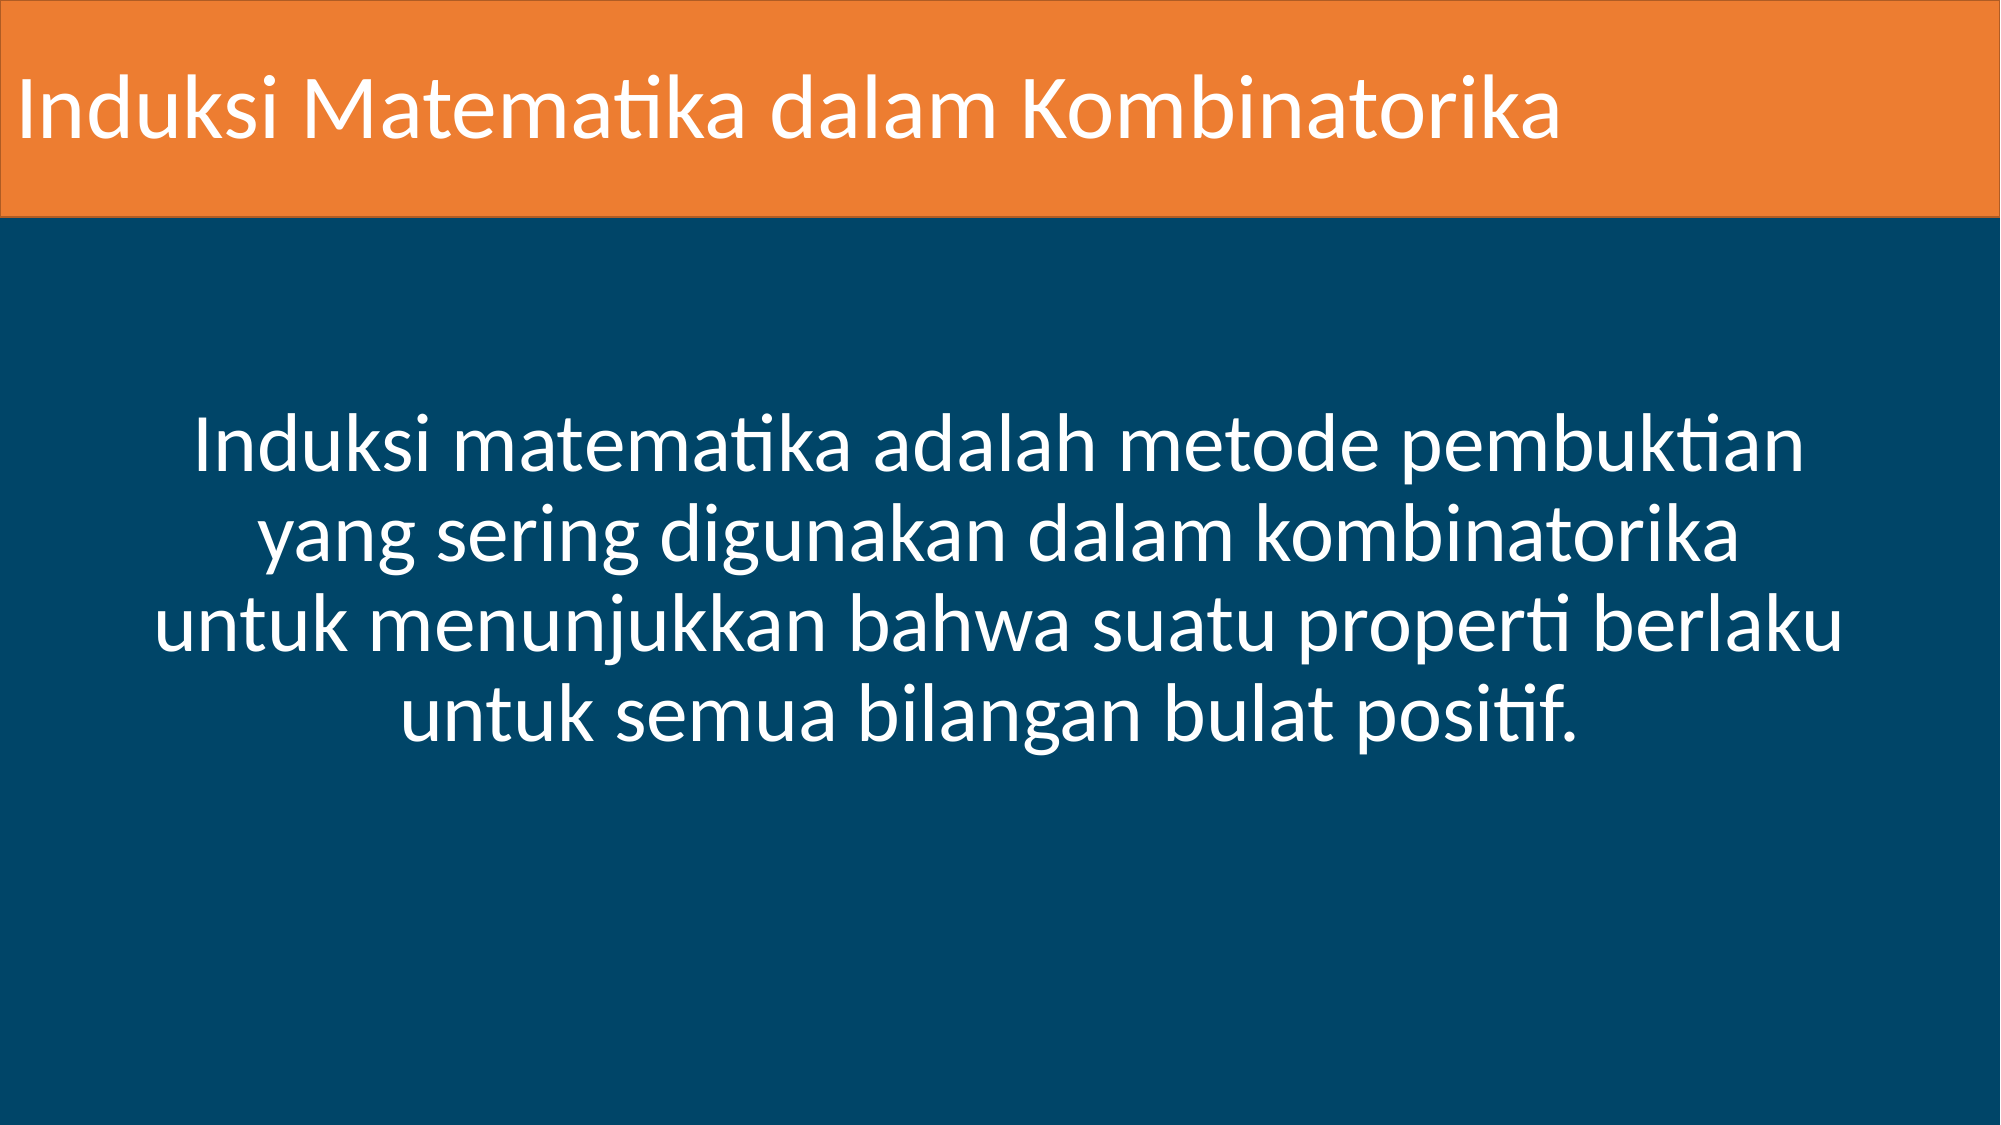

Induksi Matematika dalam Kombinatorika
Induksi matematika adalah metode pembuktian yang sering digunakan dalam kombinatorika untuk menunjukkan bahwa suatu properti berlaku untuk semua bilangan bulat positif.